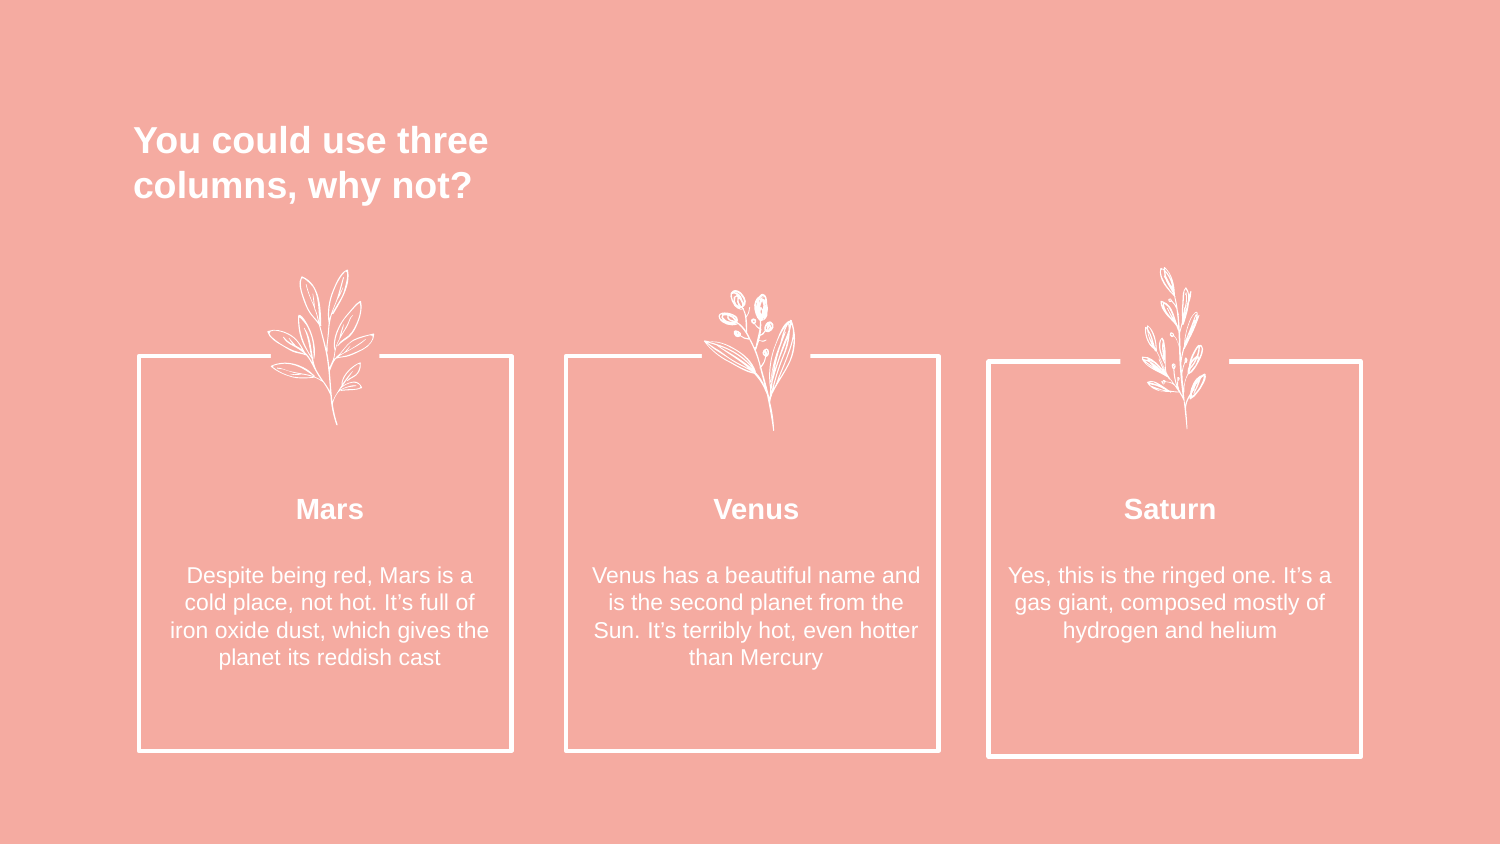

You could use three columns, why not?

Mars
# Venus
Saturn
Despite being red, Mars is a cold place, not hot. It’s full of iron oxide dust, which gives the planet its reddish cast
Venus has a beautiful name and is the second planet from the Sun. It’s terribly hot, even hotter than Mercury
Yes, this is the ringed one. It’s a gas giant, composed mostly of hydrogen and helium